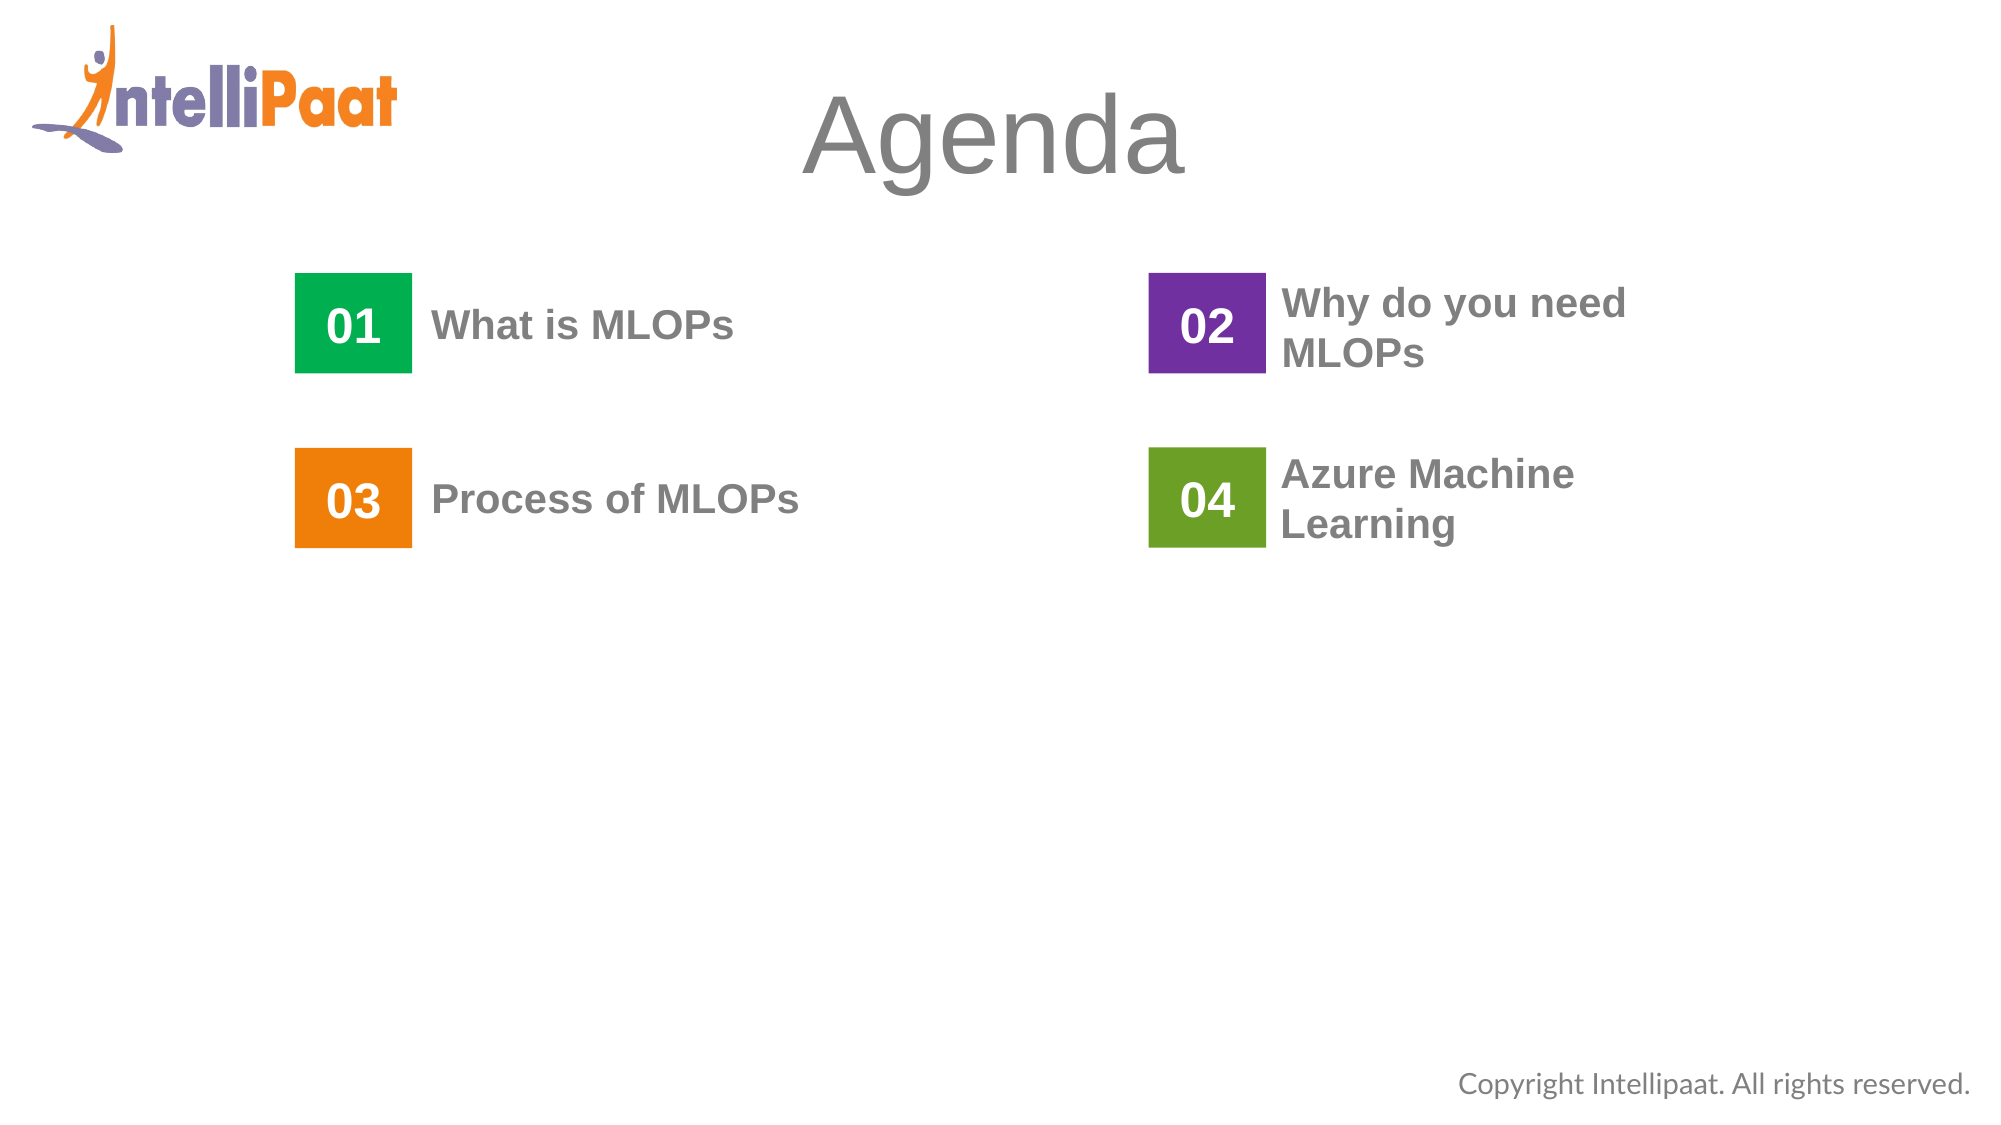

Agenda
Why do you need MLOPs
02
01
What is MLOPs
Azure Machine Learning
04
03
Process of MLOPs